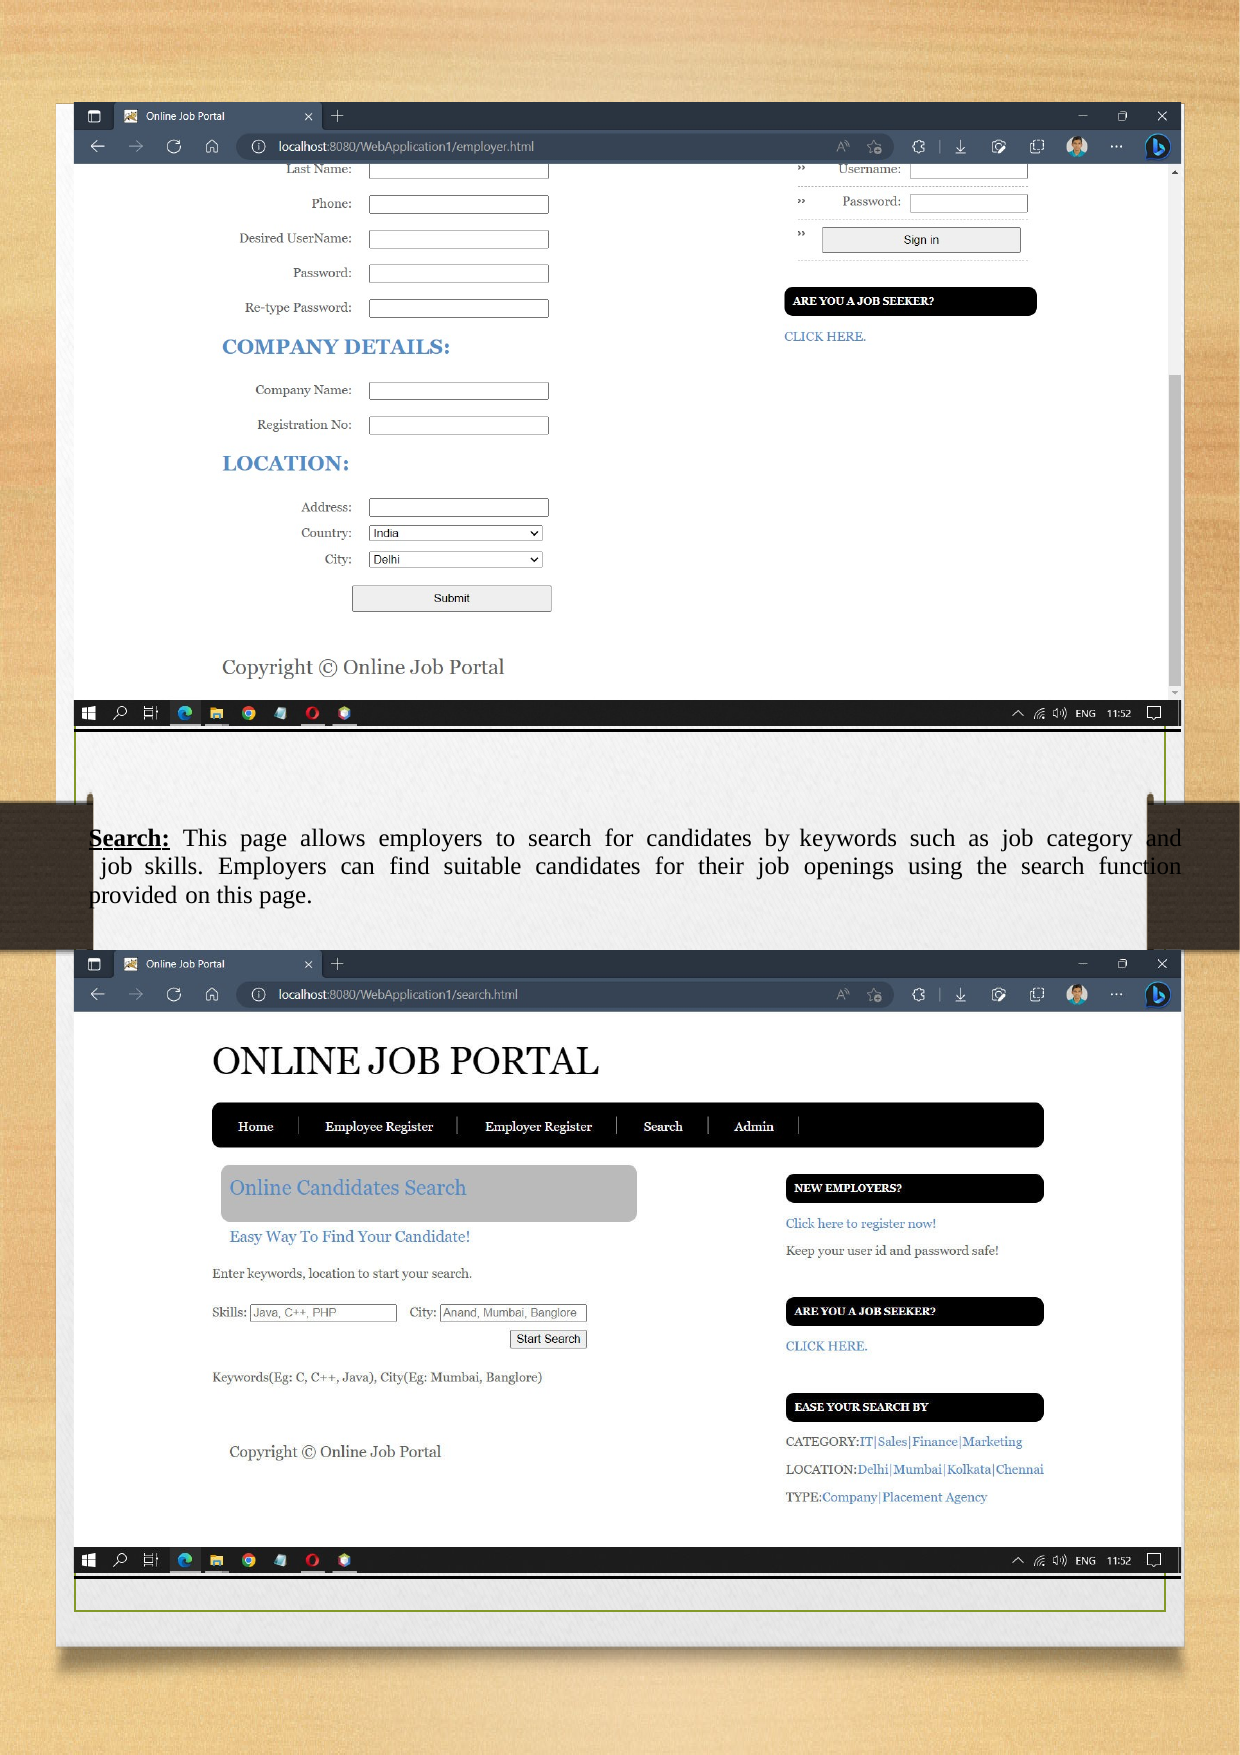

Search:  This  page  allows  employers  to  search  for  candidates  by keywords  such  as  job  category  and  job skills. Employers can find suitable candidates for their job openings using the search function provided on this page.